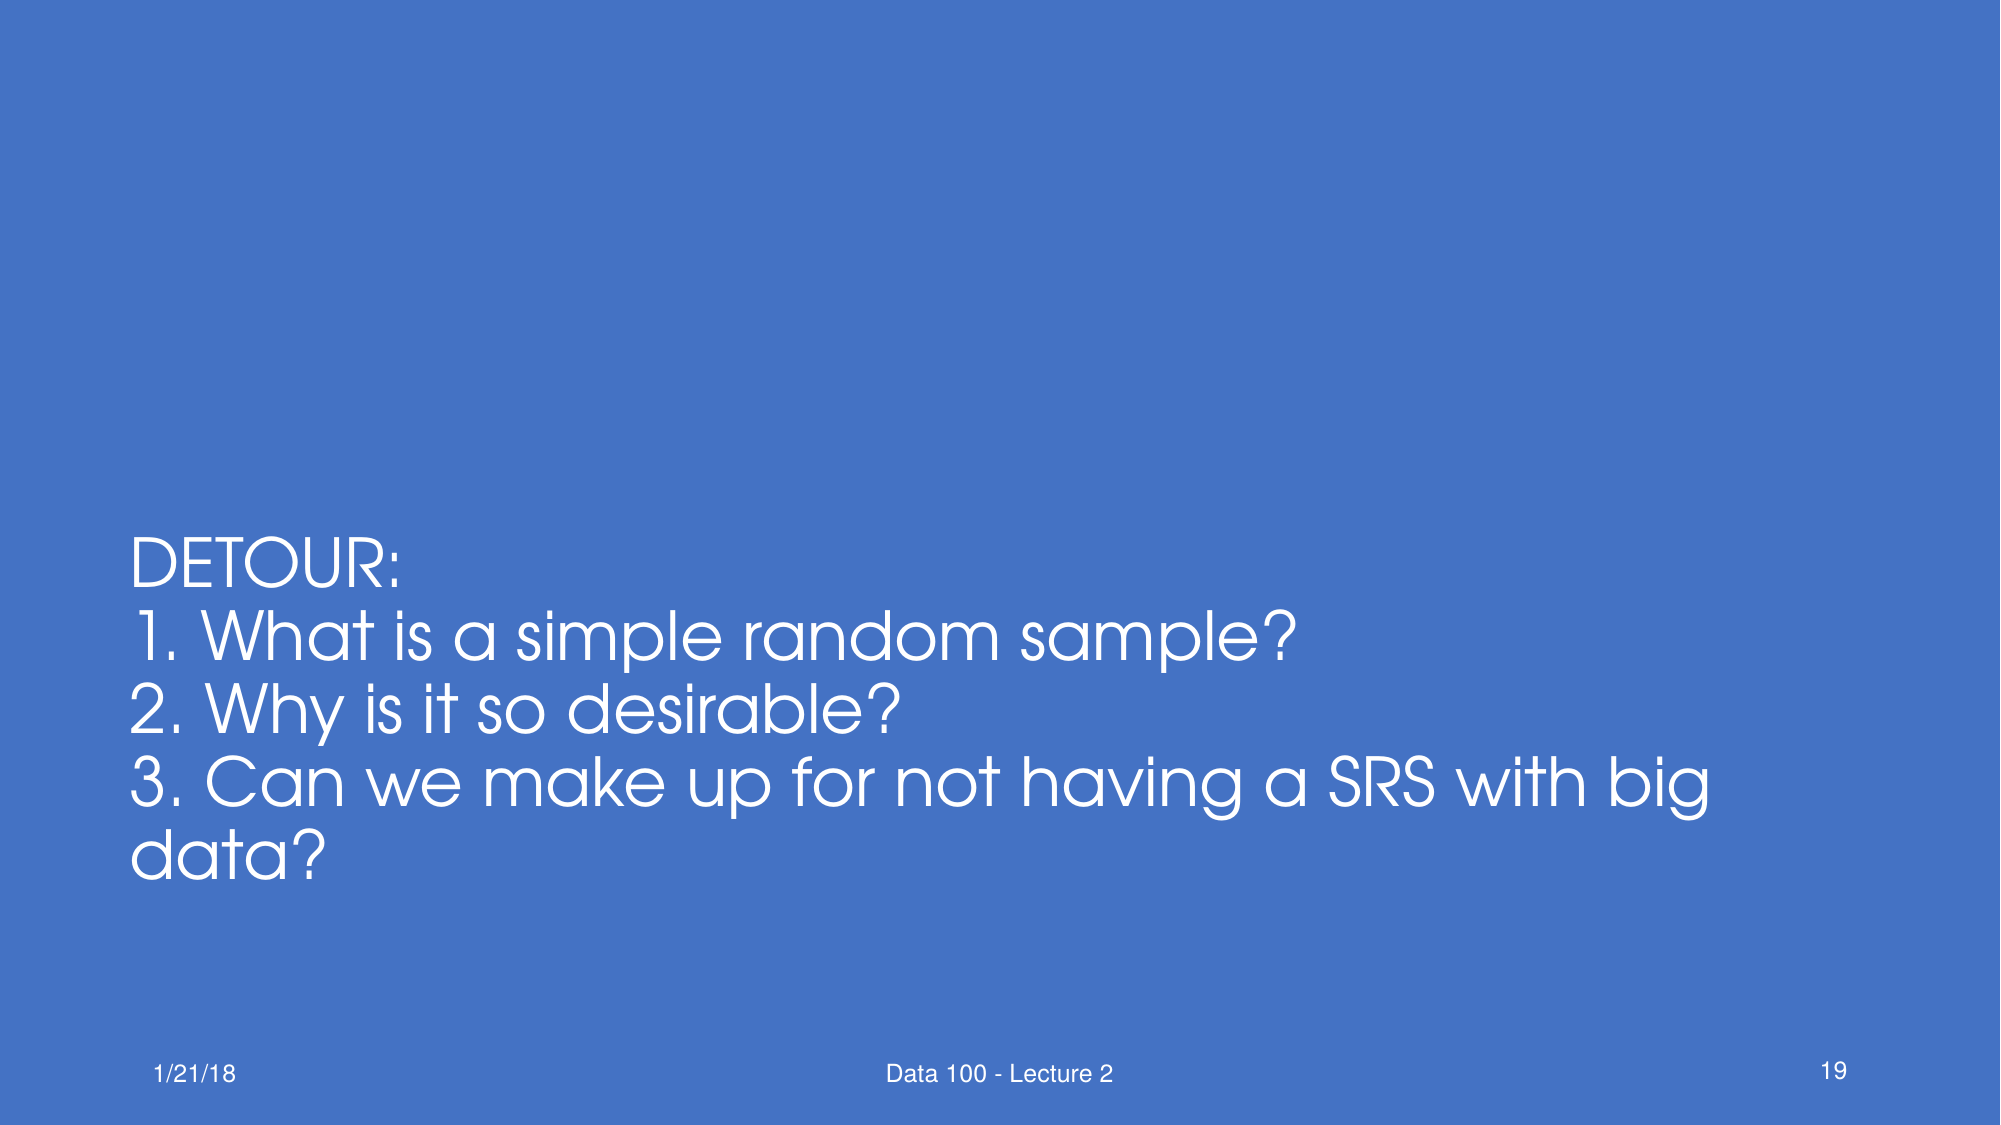

# DETOUR: 1. What is a simple random sample? 2. Why is it so desirable? 3. Can we make up for not having a SRS with big data?
1/21/18
Data 100 - Lecture 2
19